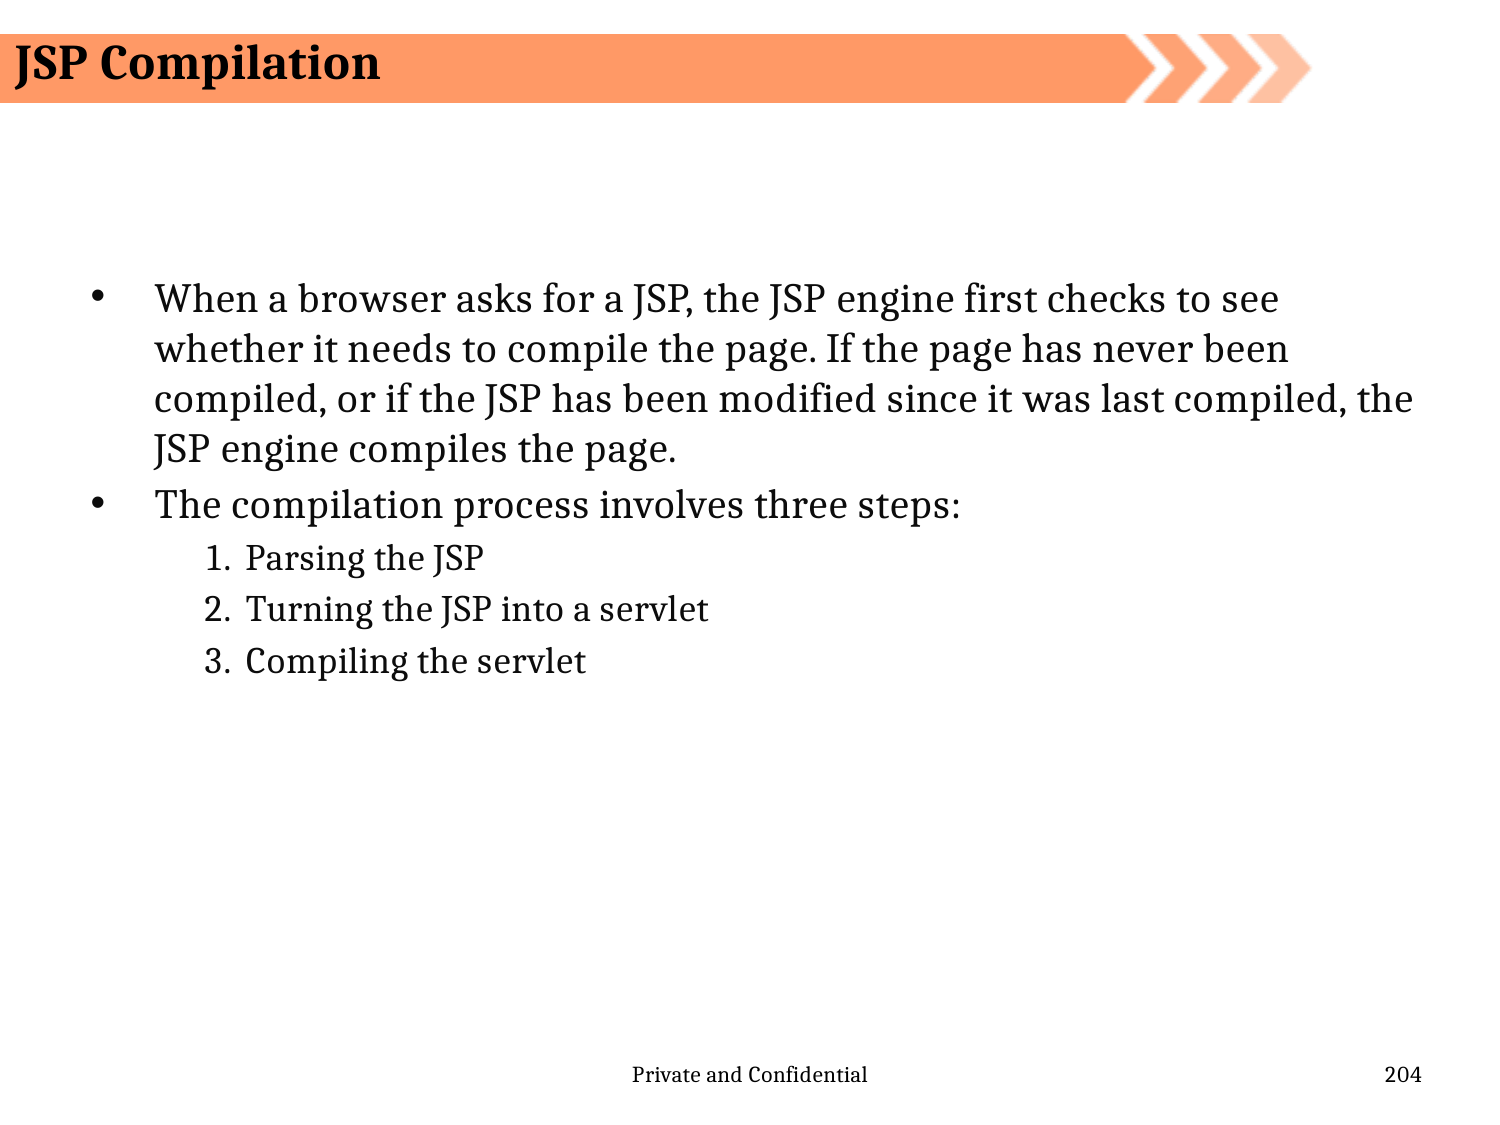

JSP Compilation
When a browser asks for a JSP, the JSP engine first checks to see whether it needs to compile the page. If the page has never been compiled, or if the JSP has been modified since it was last compiled, the JSP engine compiles the page.
The compilation process involves three steps:
Parsing the JSP
Turning the JSP into a servlet
Compiling the servlet